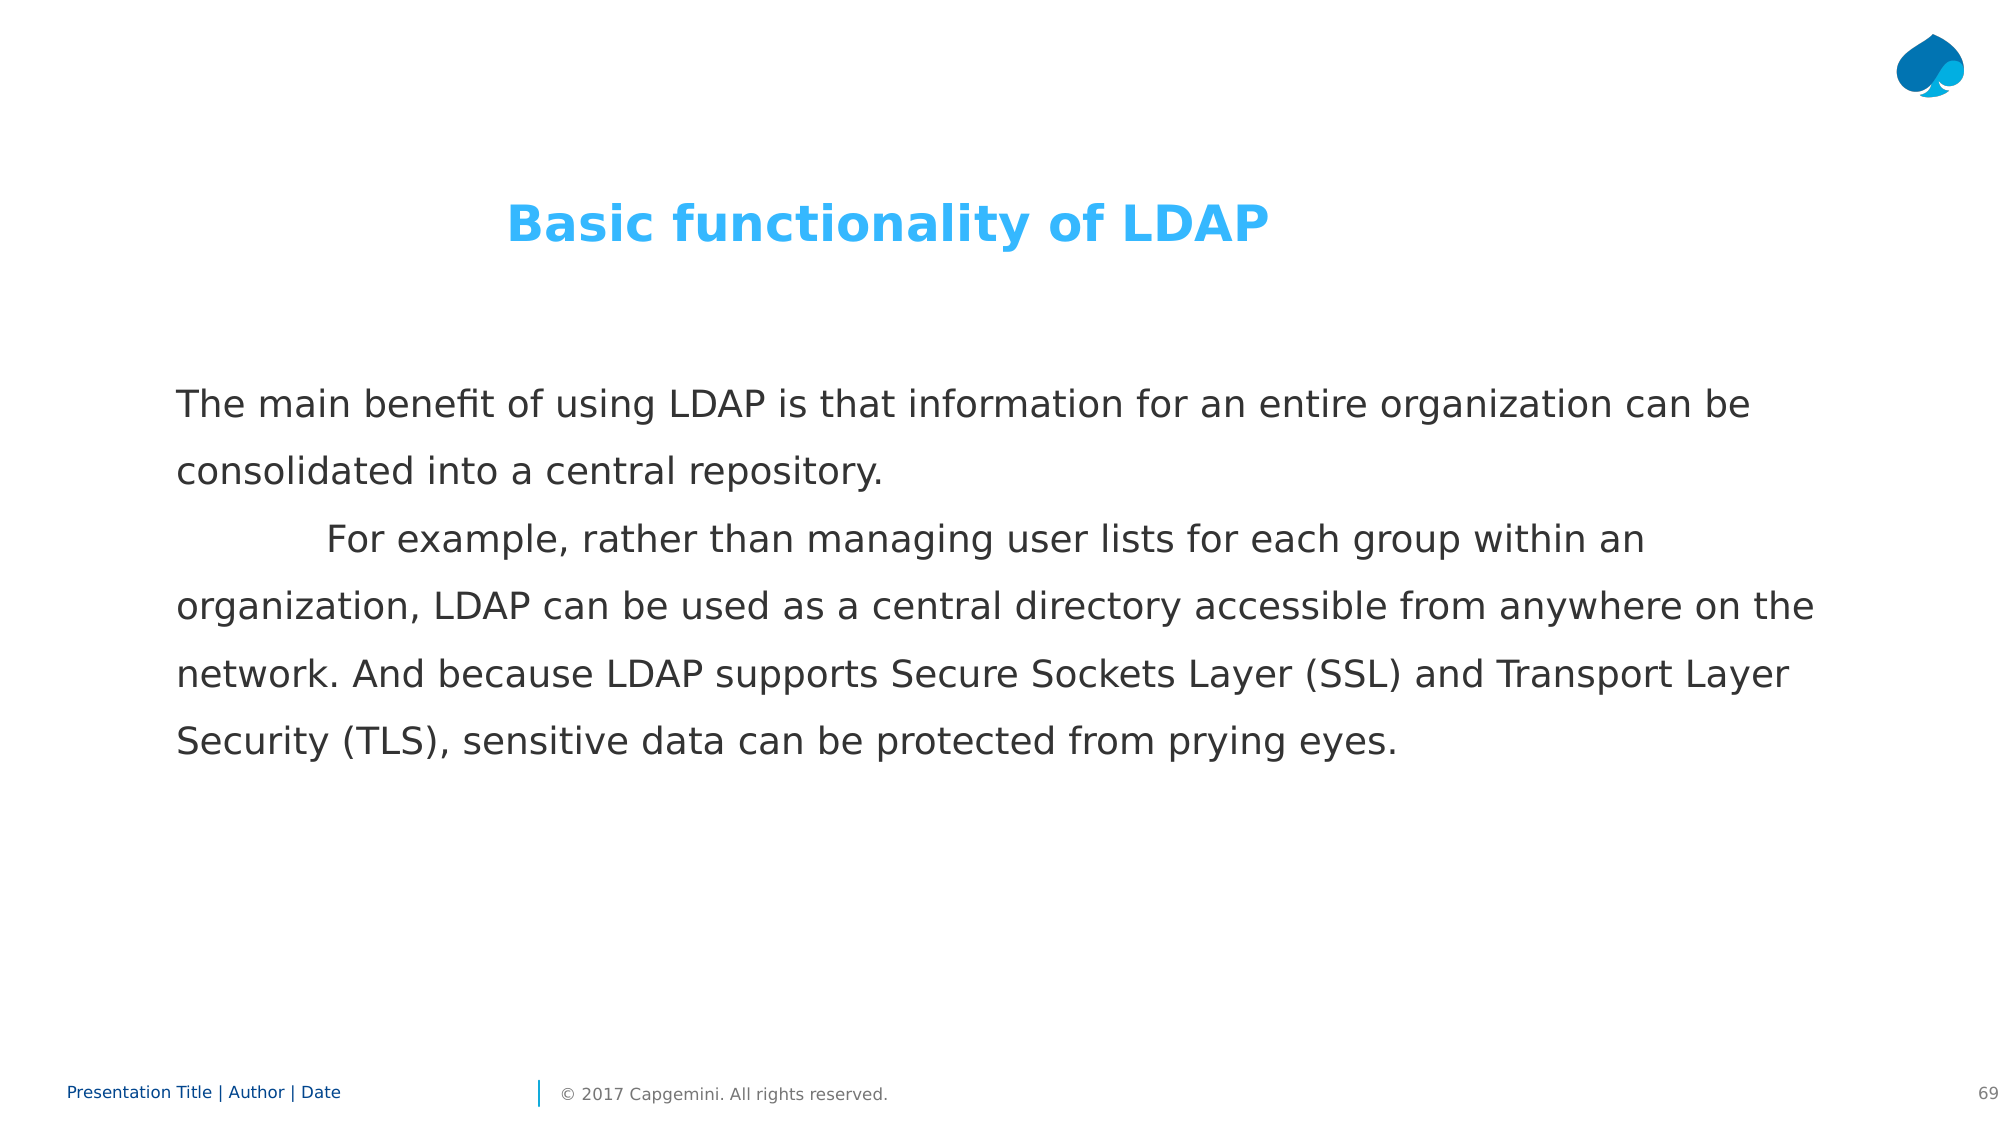

Basic functionality of LDAP
The main benefit of using LDAP is that information for an entire organization can be consolidated into a central repository.
	For example, rather than managing user lists for each group within an organization, LDAP can be used as a central directory accessible from anywhere on the network. And because LDAP supports Secure Sockets Layer (SSL) and Transport Layer Security (TLS), sensitive data can be protected from prying eyes.